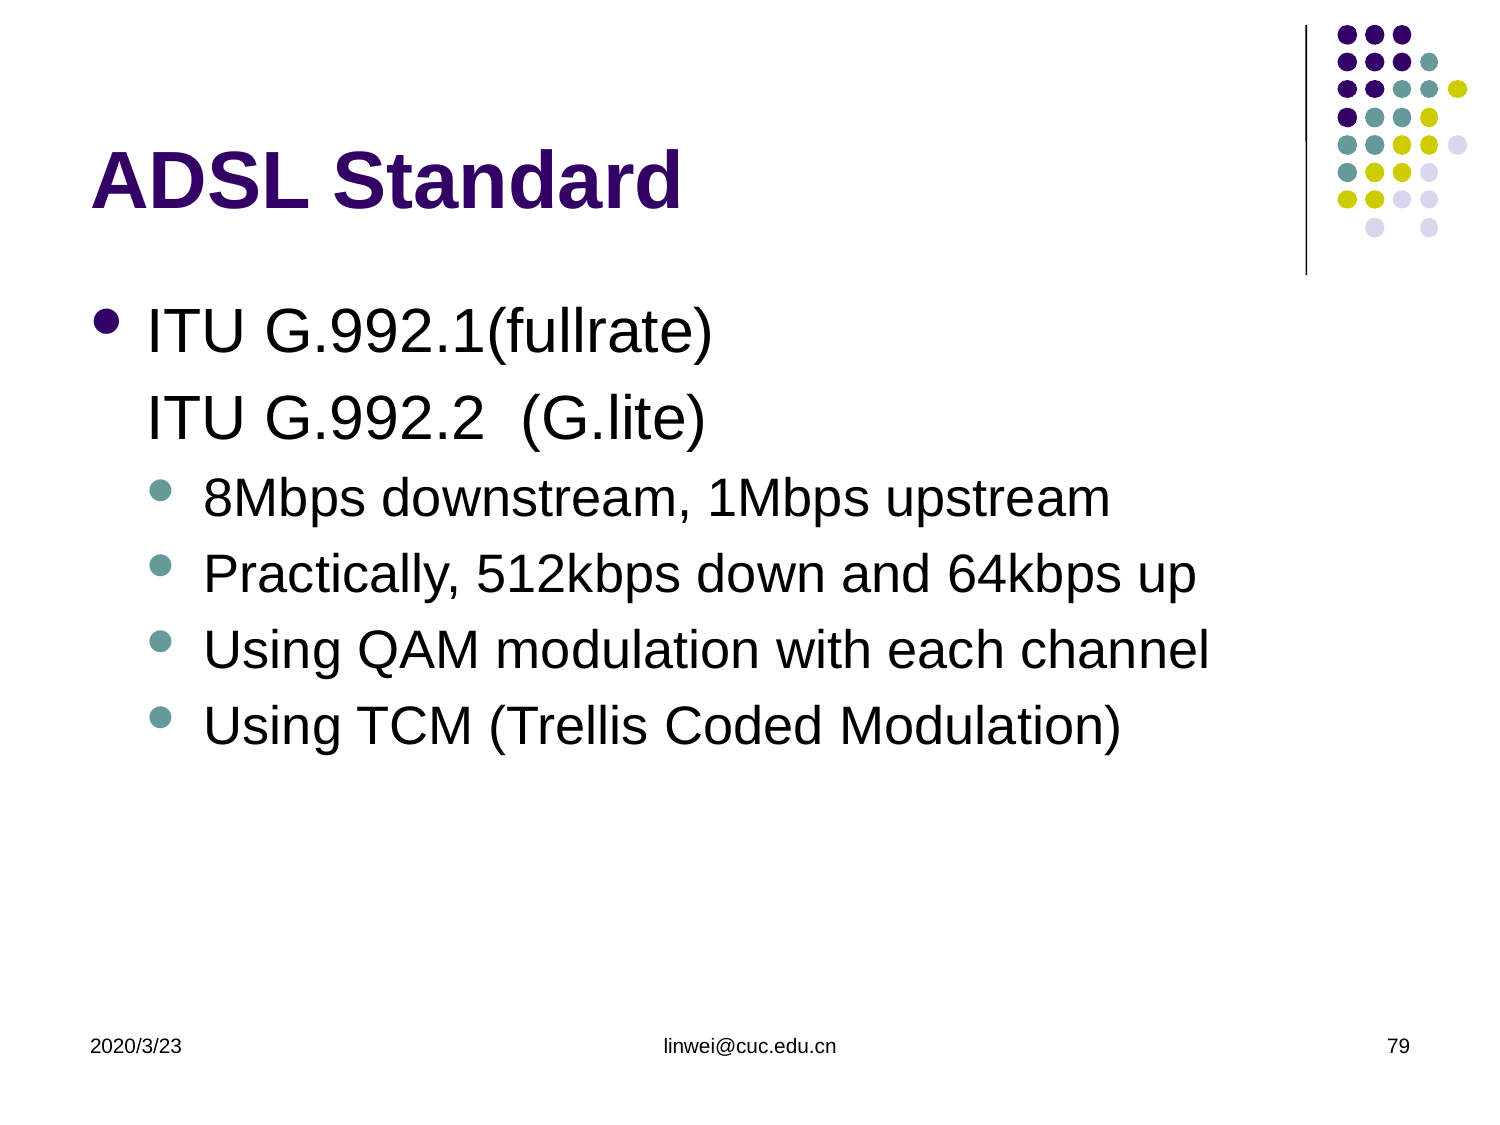

# ADSL Standard
ITU G.992.1(fullrate)
	ITU G.992.2  (G.lite)
8Mbps downstream, 1Mbps upstream
Practically, 512kbps down and 64kbps up
Using QAM modulation with each channel
Using TCM (Trellis Coded Modulation)
2020/3/23
linwei@cuc.edu.cn
79